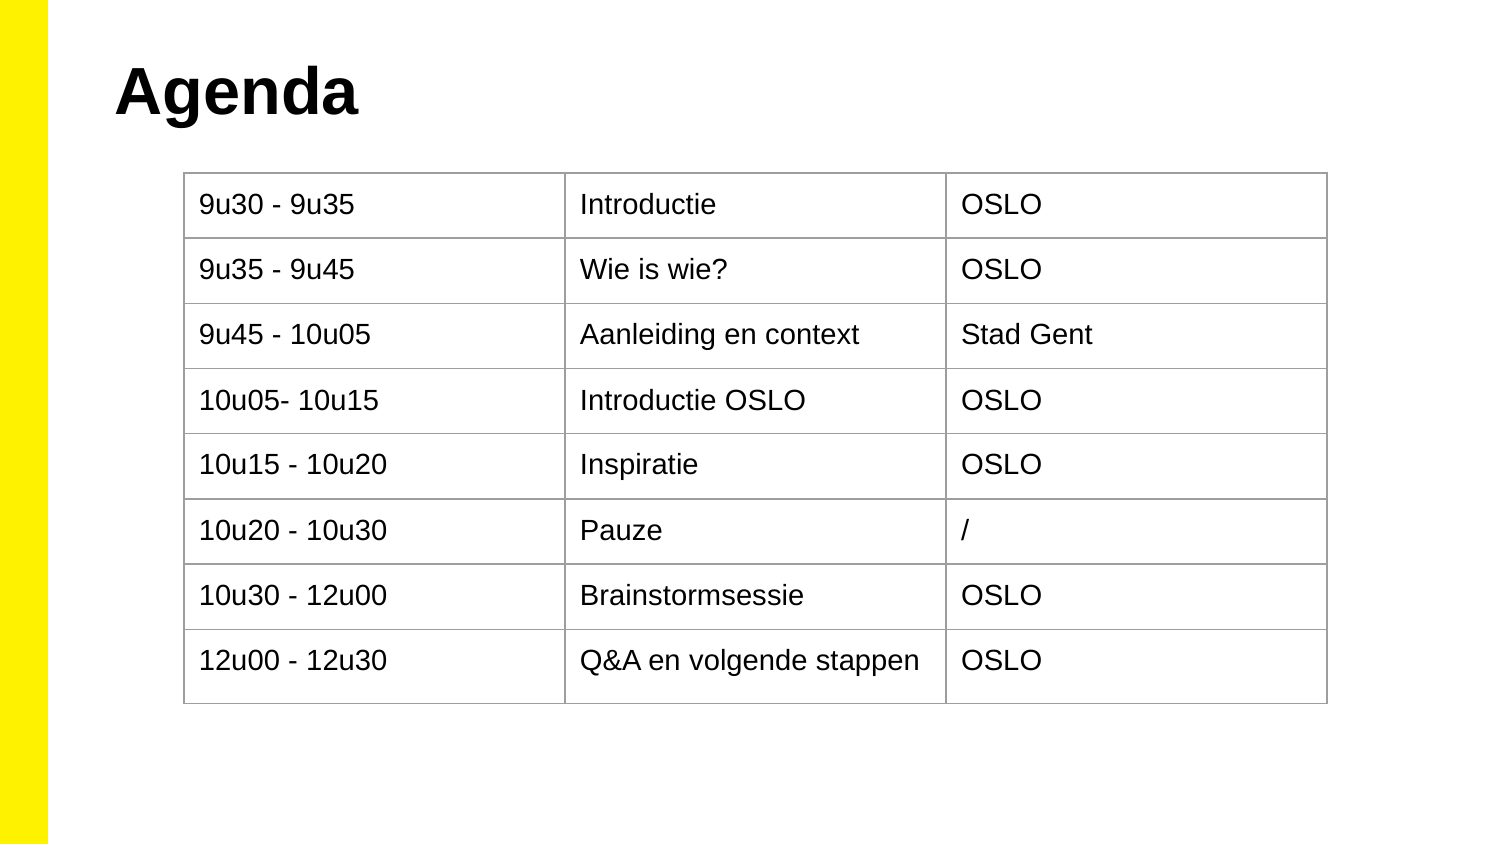

Agenda
| 9u30 - 9u35 | Introductie | OSLO |
| --- | --- | --- |
| 9u35 - 9u45 | Wie is wie? | OSLO |
| 9u45 - 10u05 | Aanleiding en context | Stad Gent |
| 10u05- 10u15 | Introductie OSLO | OSLO |
| 10u15 - 10u20 | Inspiratie | OSLO |
| 10u20 - 10u30 | Pauze | / |
| 10u30 - 12u00 | Brainstormsessie | OSLO |
| 12u00 - 12u30 | Q&A en volgende stappen | OSLO |